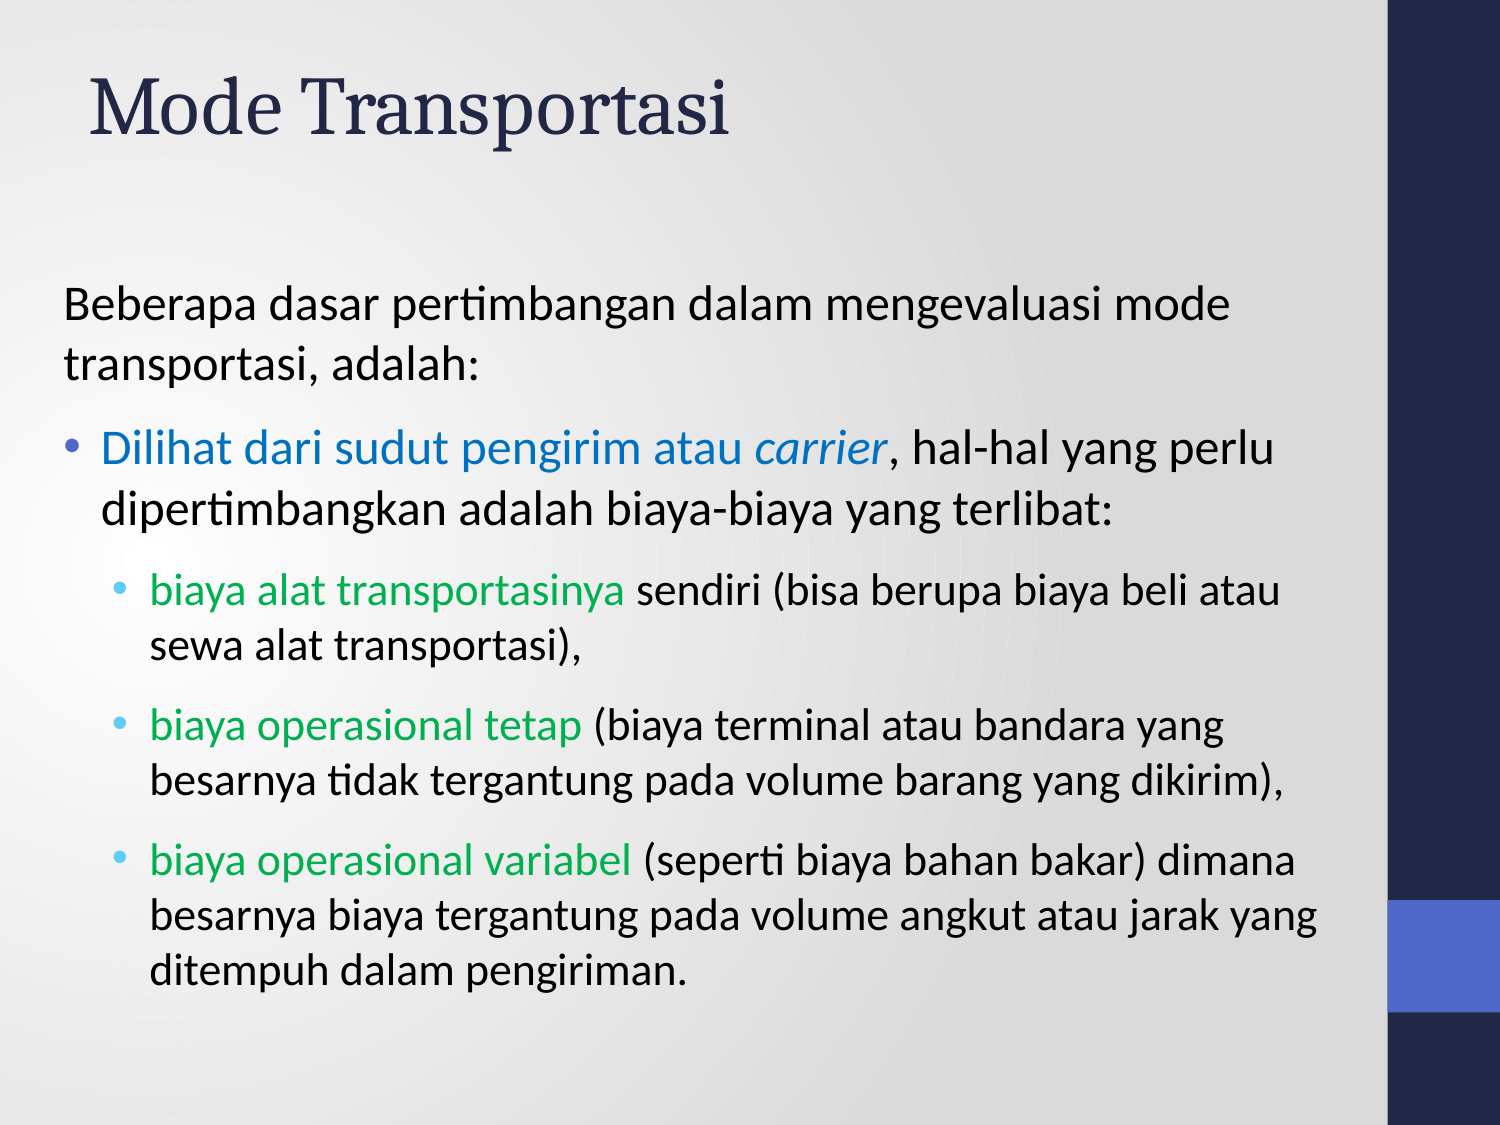

# Mode Transportasi
Beberapa dasar pertimbangan dalam mengevaluasi mode transportasi, adalah:
Dilihat dari sudut pengirim atau carrier, hal-hal yang perlu dipertimbangkan adalah biaya-biaya yang terlibat:
biaya alat transportasinya sendiri (bisa berupa biaya beli atau sewa alat transportasi),
biaya operasional tetap (biaya terminal atau bandara yang besarnya tidak tergantung pada volume barang yang dikirim),
biaya operasional variabel (seperti biaya bahan bakar) dimana besarnya biaya tergantung pada volume angkut atau jarak yang ditempuh dalam pengiriman.